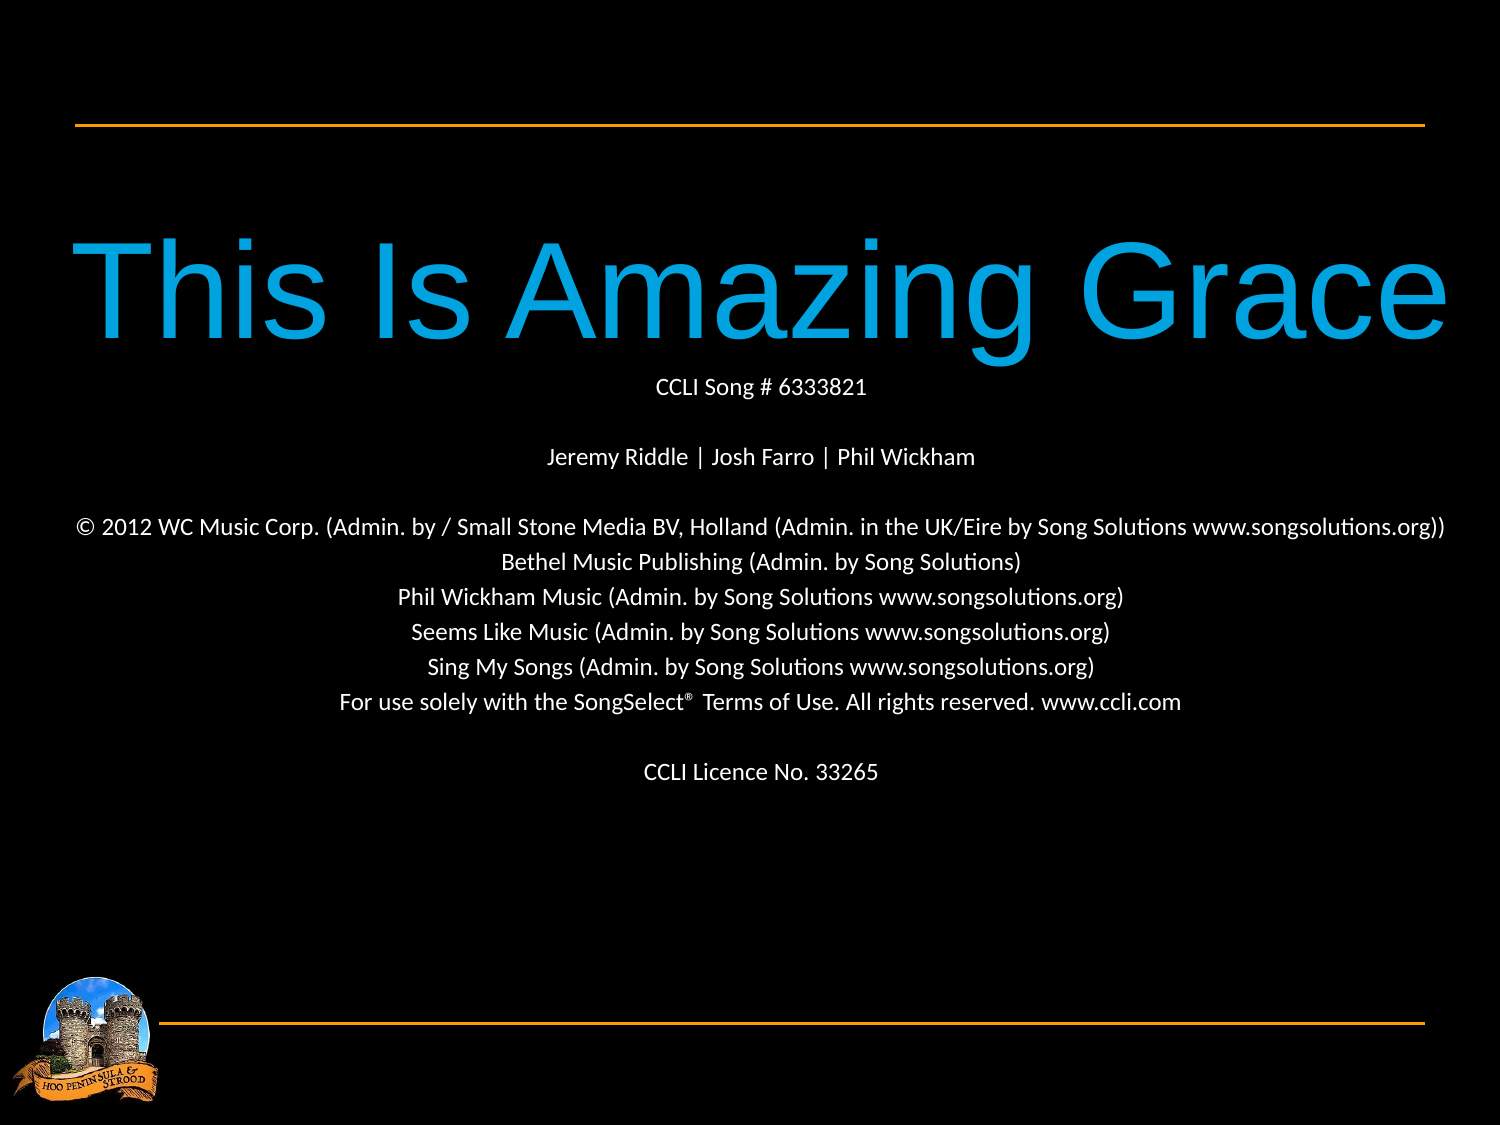

This Is Amazing Grace
CCLI Song # 6333821

Jeremy Riddle | Josh Farro | Phil Wickham

© 2012 WC Music Corp. (Admin. by / Small Stone Media BV, Holland (Admin. in the UK/Eire by Song Solutions www.songsolutions.org))
Bethel Music Publishing (Admin. by Song Solutions)
Phil Wickham Music (Admin. by Song Solutions www.songsolutions.org)
Seems Like Music (Admin. by Song Solutions www.songsolutions.org)
Sing My Songs (Admin. by Song Solutions www.songsolutions.org)
For use solely with the SongSelect® Terms of Use. All rights reserved. www.ccli.com

CCLI Licence No. 33265